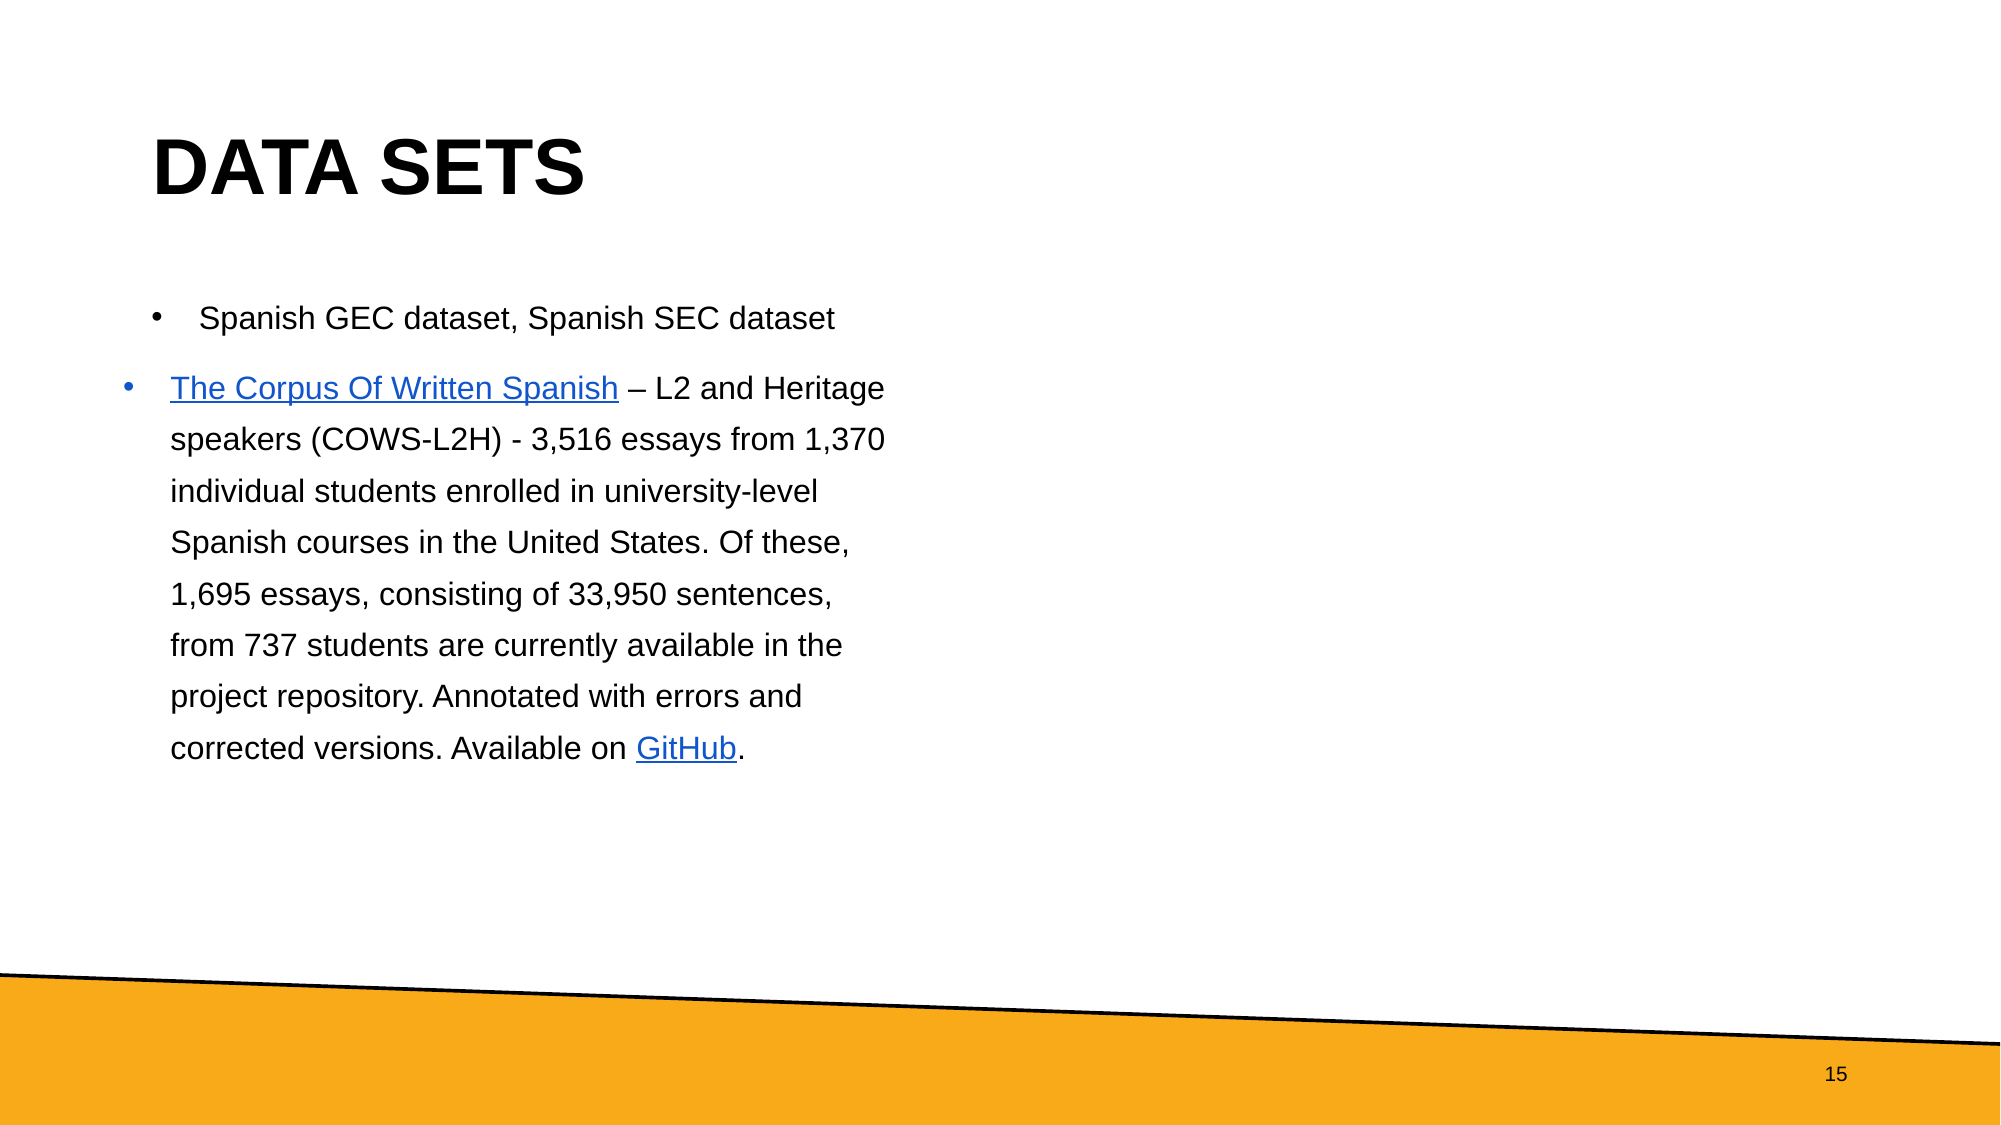

# DATA SETS
Spanish GEC dataset, Spanish SEC dataset
The Corpus Of Written Spanish – L2 and Heritage speakers (COWS-L2H) - 3,516 essays from 1,370 individual students enrolled in university-level Spanish courses in the United States. Of these, 1,695 essays, consisting of 33,950 sentences, from 737 students are currently available in the project repository. Annotated with errors and corrected versions. Available on GitHub.
15